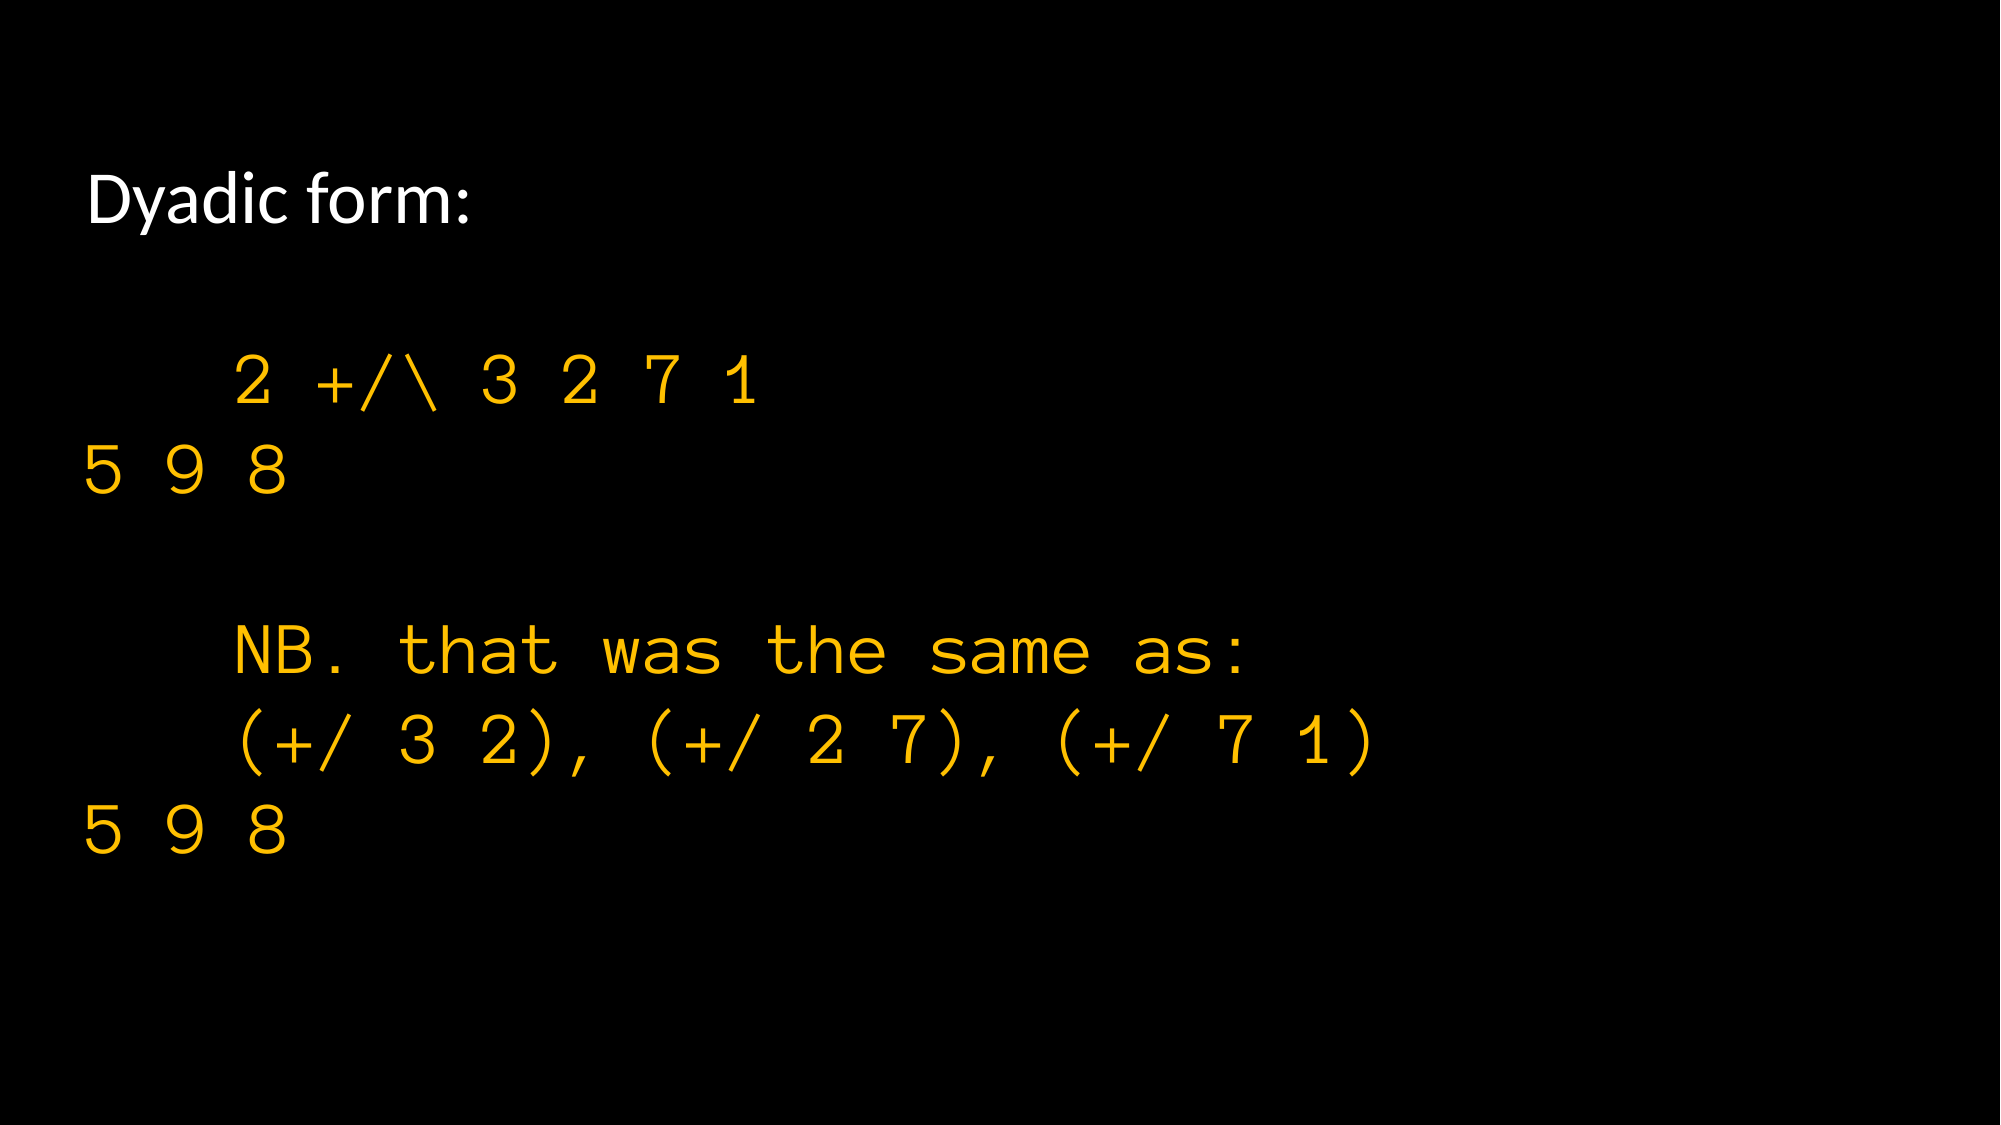

Dyadic form:
	2 +/\ 3 2 7 1
5 9 8

	NB. that was the same as:
	(+/ 3 2), (+/ 2 7), (+/ 7 1)
5 9 8